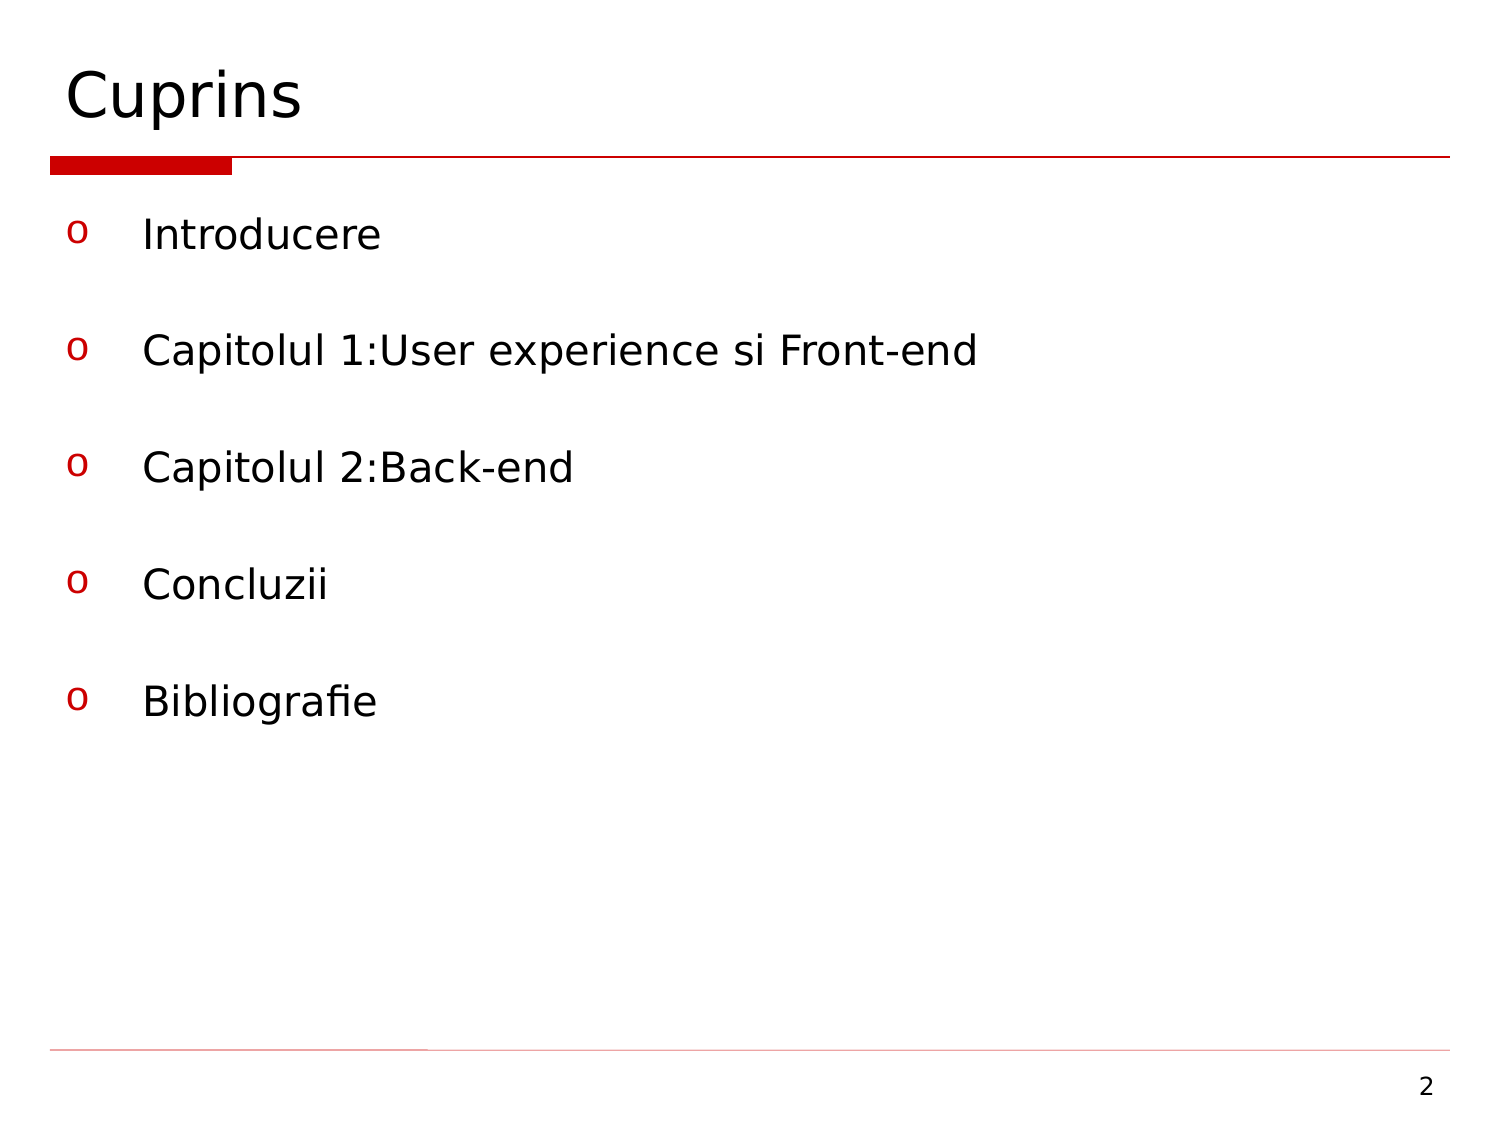

# Cuprins
Introducere

Capitolul 1:User experience si Front-end

Capitolul 2:Back-end

Concluzii

Bibliografie
2